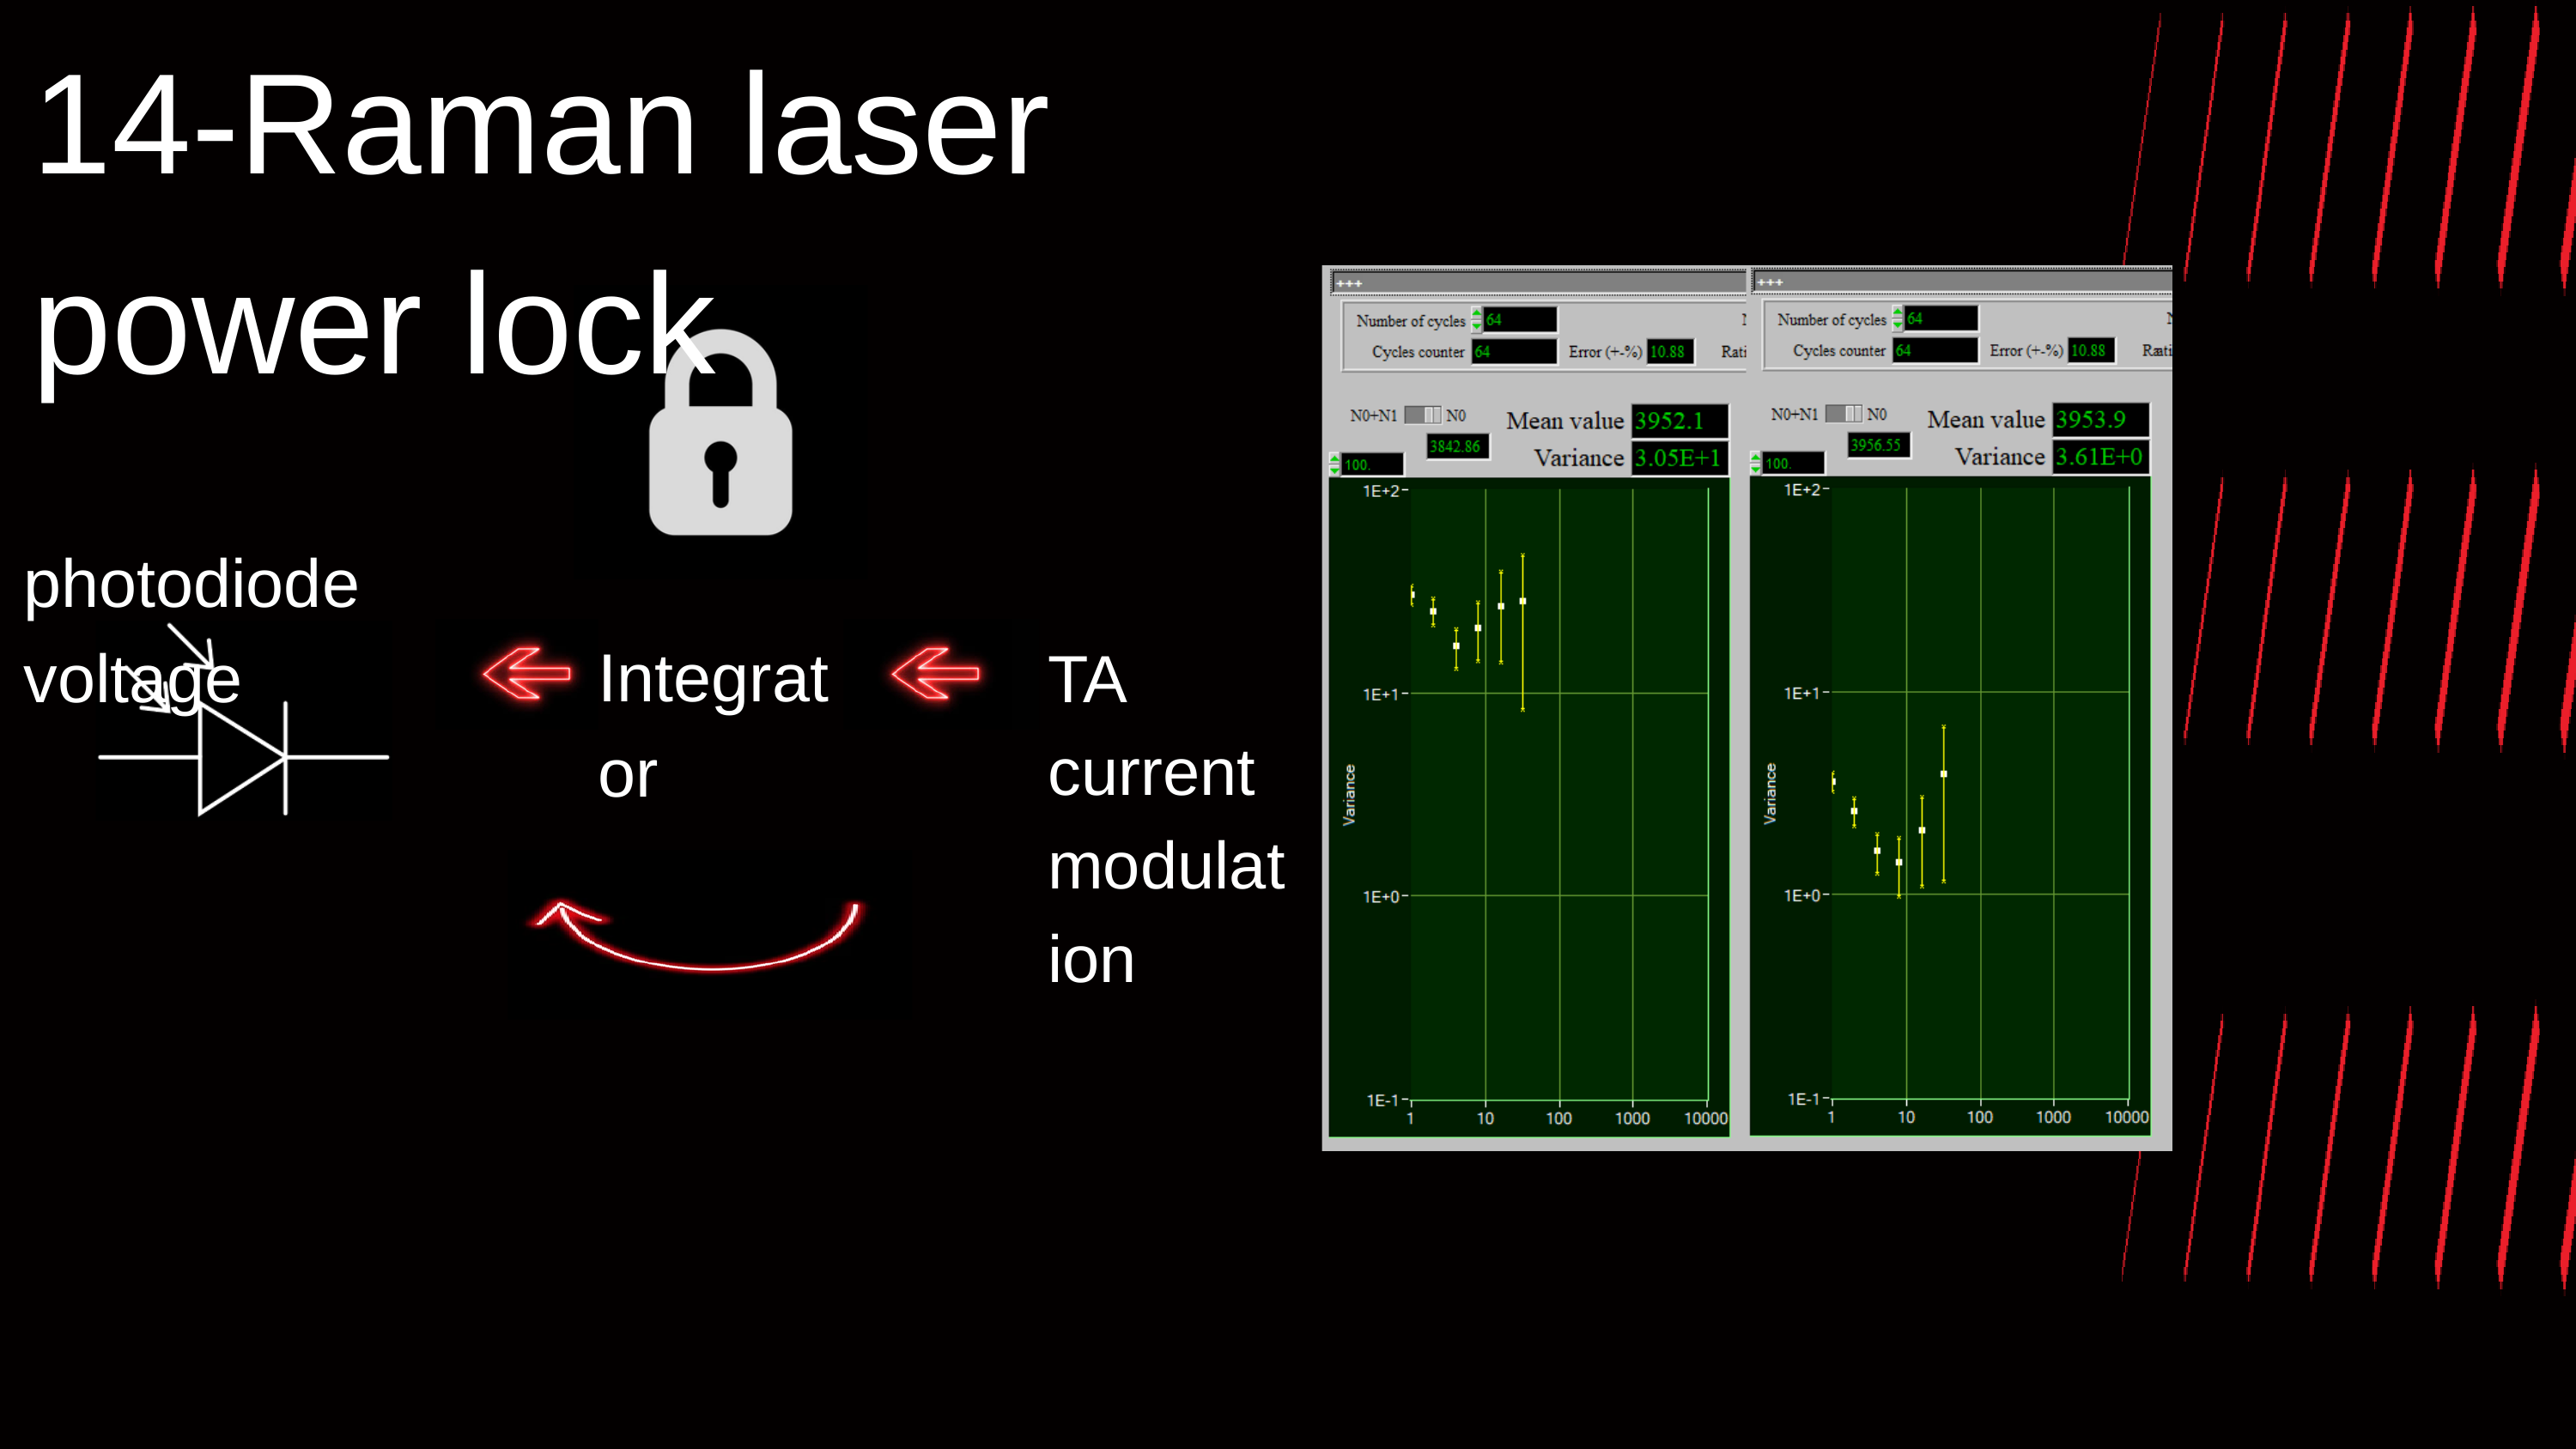

14-Raman laser power lock

photodiode voltage

Integrator

TA current modulation